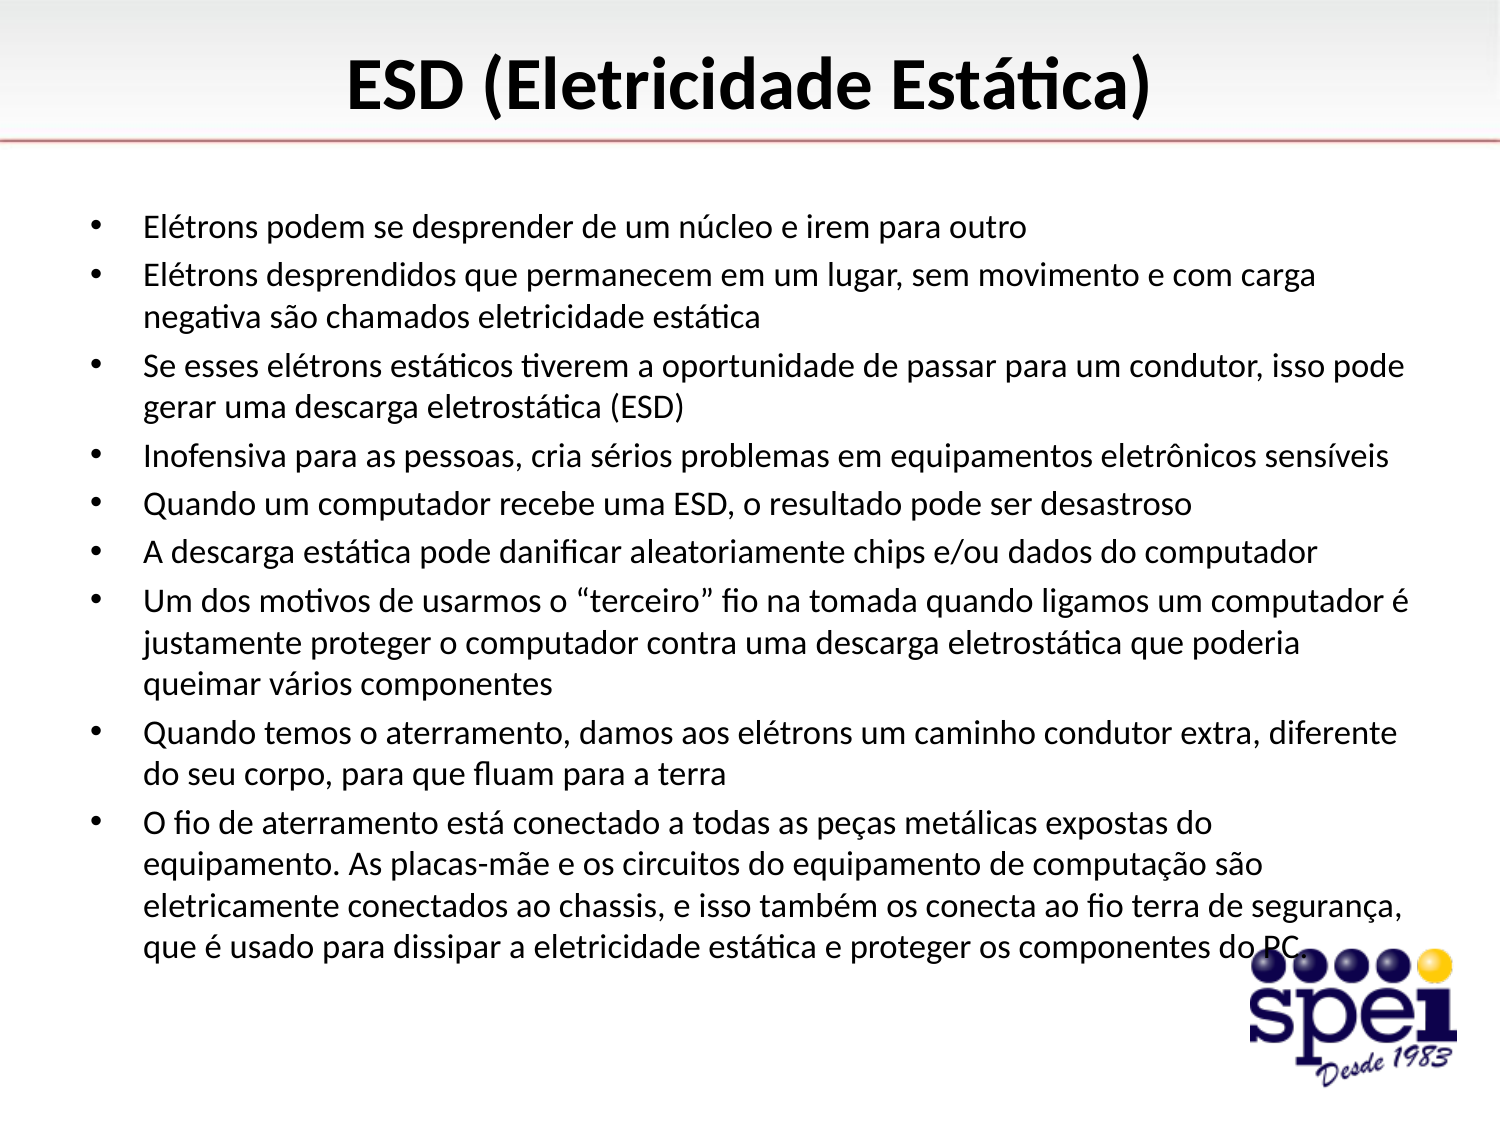

# ESD (Eletricidade Estática)
Elétrons podem se desprender de um núcleo e irem para outro
Elétrons desprendidos que permanecem em um lugar, sem movimento e com carga negativa são chamados eletricidade estática
Se esses elétrons estáticos tiverem a oportunidade de passar para um condutor, isso pode gerar uma descarga eletrostática (ESD)
Inofensiva para as pessoas, cria sérios problemas em equipamentos eletrônicos sensíveis
Quando um computador recebe uma ESD, o resultado pode ser desastroso
A descarga estática pode danificar aleatoriamente chips e/ou dados do computador
Um dos motivos de usarmos o “terceiro” fio na tomada quando ligamos um computador é justamente proteger o computador contra uma descarga eletrostática que poderia queimar vários componentes
Quando temos o aterramento, damos aos elétrons um caminho condutor extra, diferente do seu corpo, para que fluam para a terra
O fio de aterramento está conectado a todas as peças metálicas expostas do equipamento. As placas-mãe e os circuitos do equipamento de computação são eletricamente conectados ao chassis, e isso também os conecta ao fio terra de segurança, que é usado para dissipar a eletricidade estática e proteger os componentes do PC.